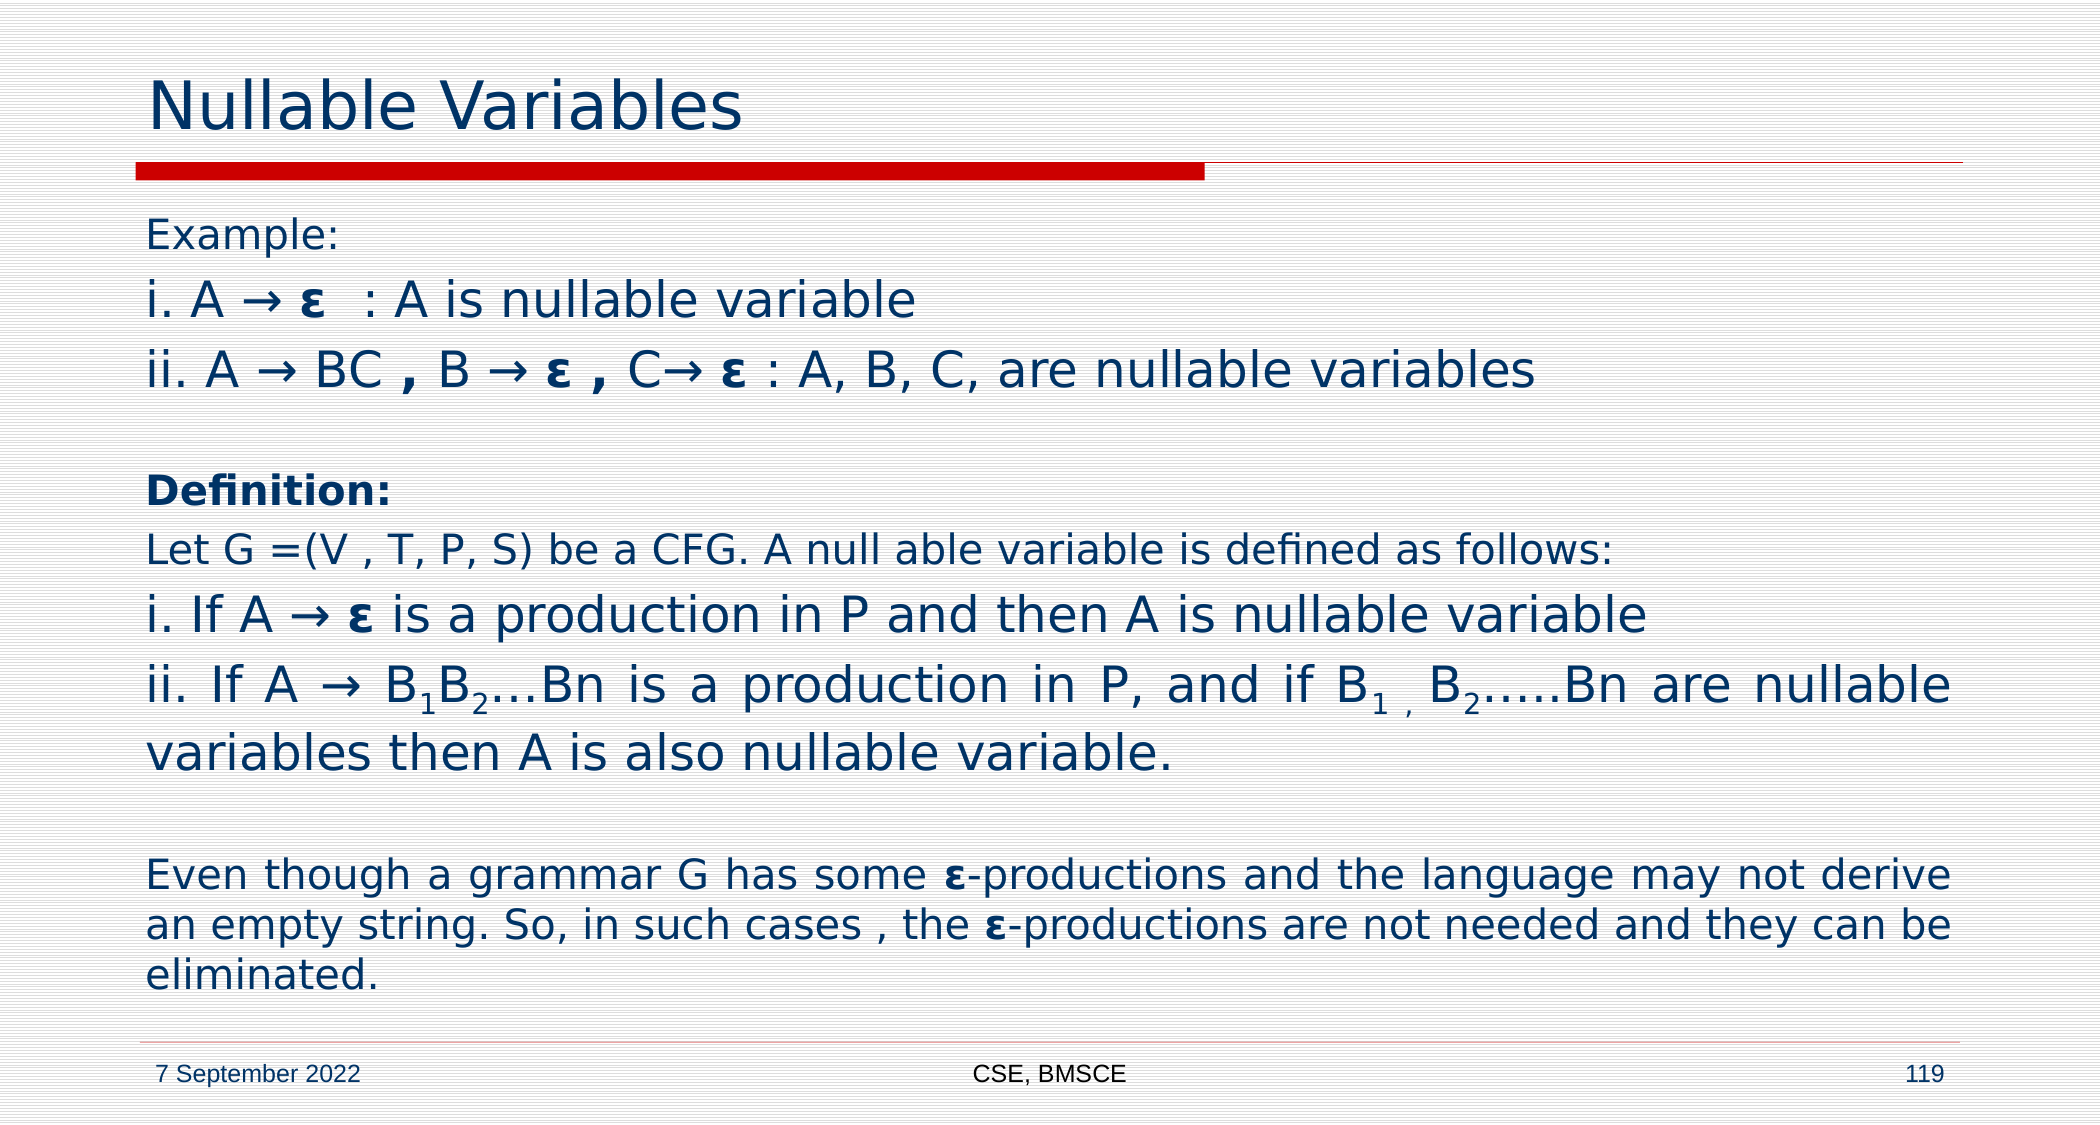

# Nullable Variables
Example:
i. A → ε  : A is nullable variable
ii. A → BC , B → ε , C→ ε : A, B, C, are nullable variables

Definition:
Let G =(V , T, P, S) be a CFG. A null able variable is defined as follows:
i. If A → ε is a production in P and then A is nullable variable
ii. If A → B1B2…Bn is a production in P, and if B1 , B2…..Bn are nullable variables then A is also nullable variable.

Even though a grammar G has some ε-productions and the language may not derive an empty string. So, in such cases , the ε-productions are not needed and they can be eliminated.
CSE, BMSCE
119
7 September 2022